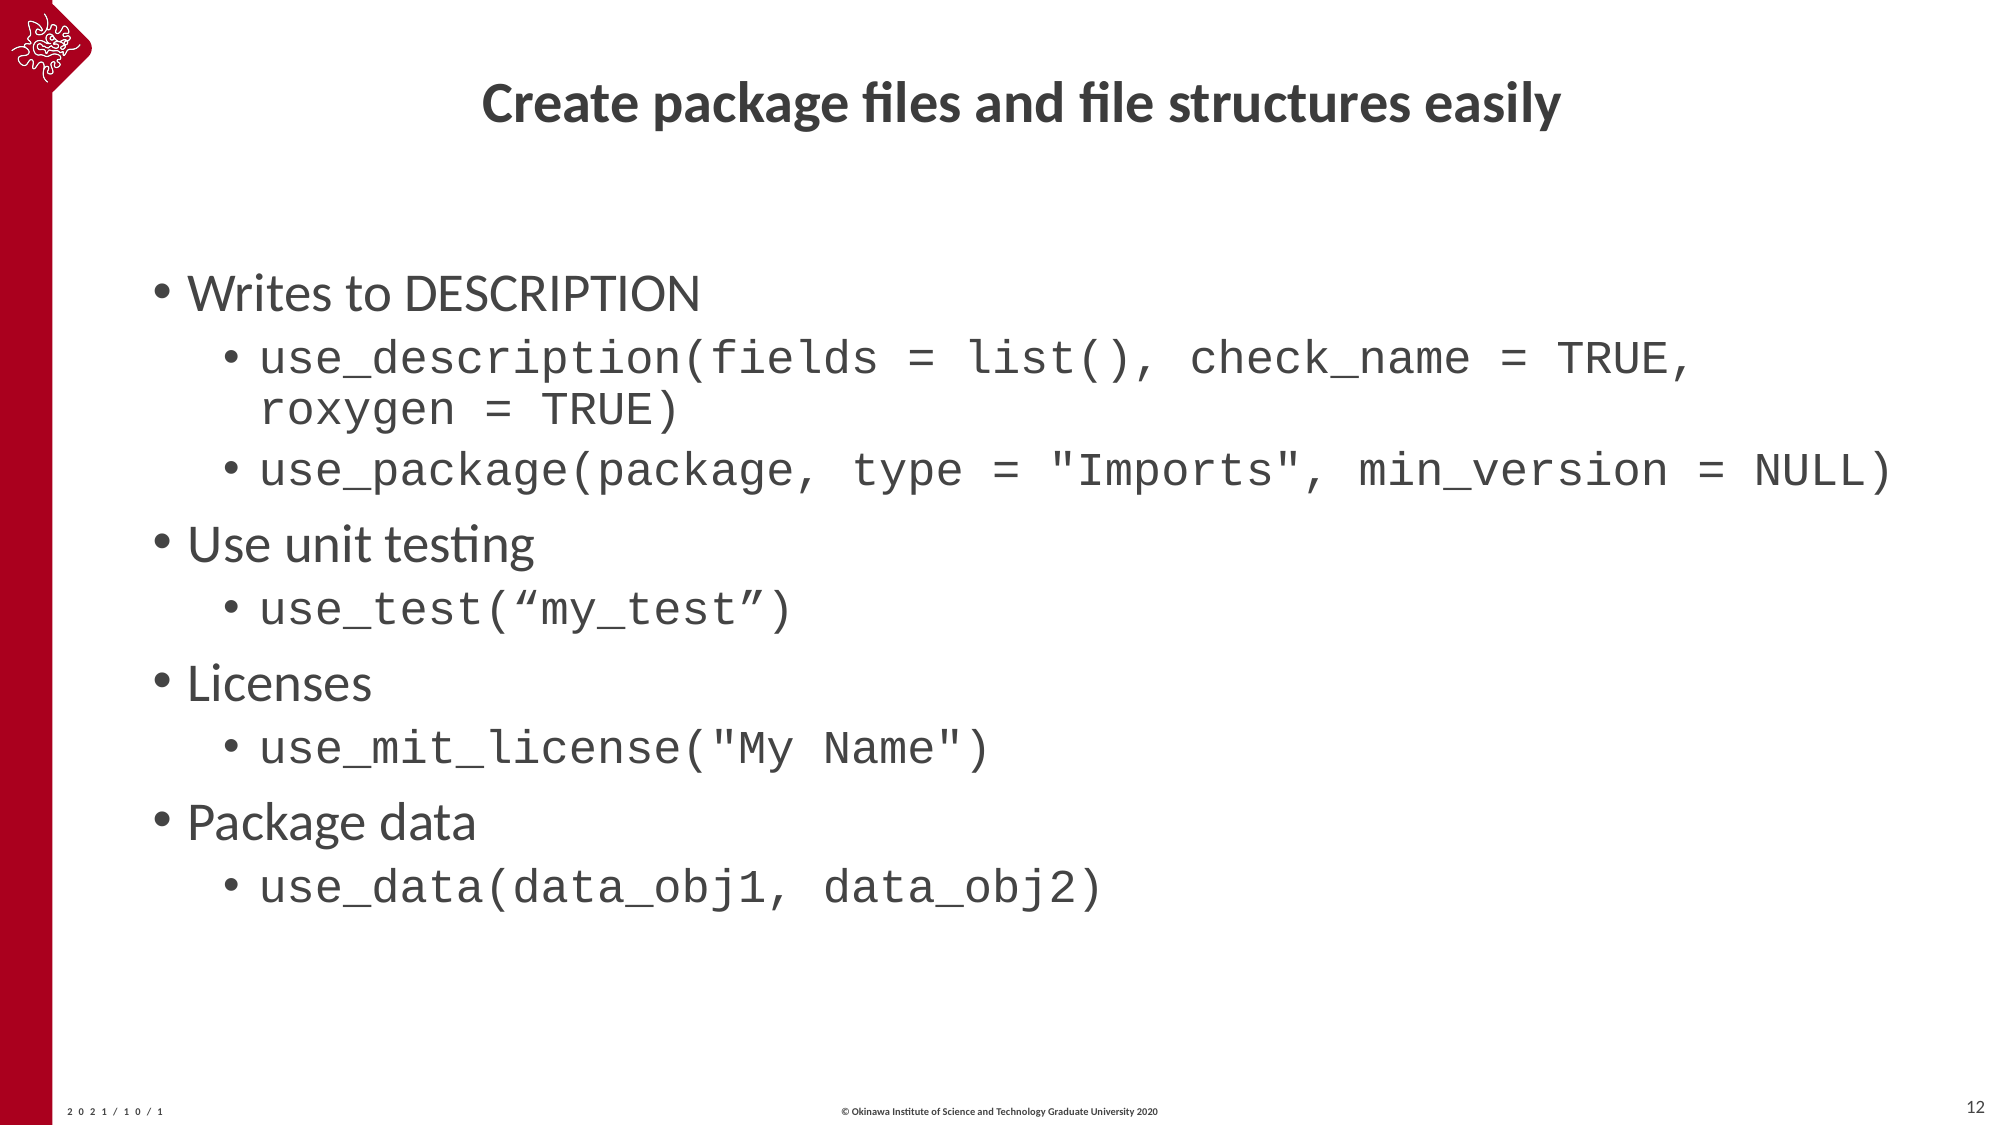

# Create package files and file structures easily
Writes to DESCRIPTION
use_description(fields = list(), check_name = TRUE, roxygen = TRUE)
use_package(package, type = "Imports", min_version = NULL)
Use unit testing
use_test(“my_test”)
Licenses
use_mit_license("My Name")
Package data
use_data(data_obj1, data_obj2)